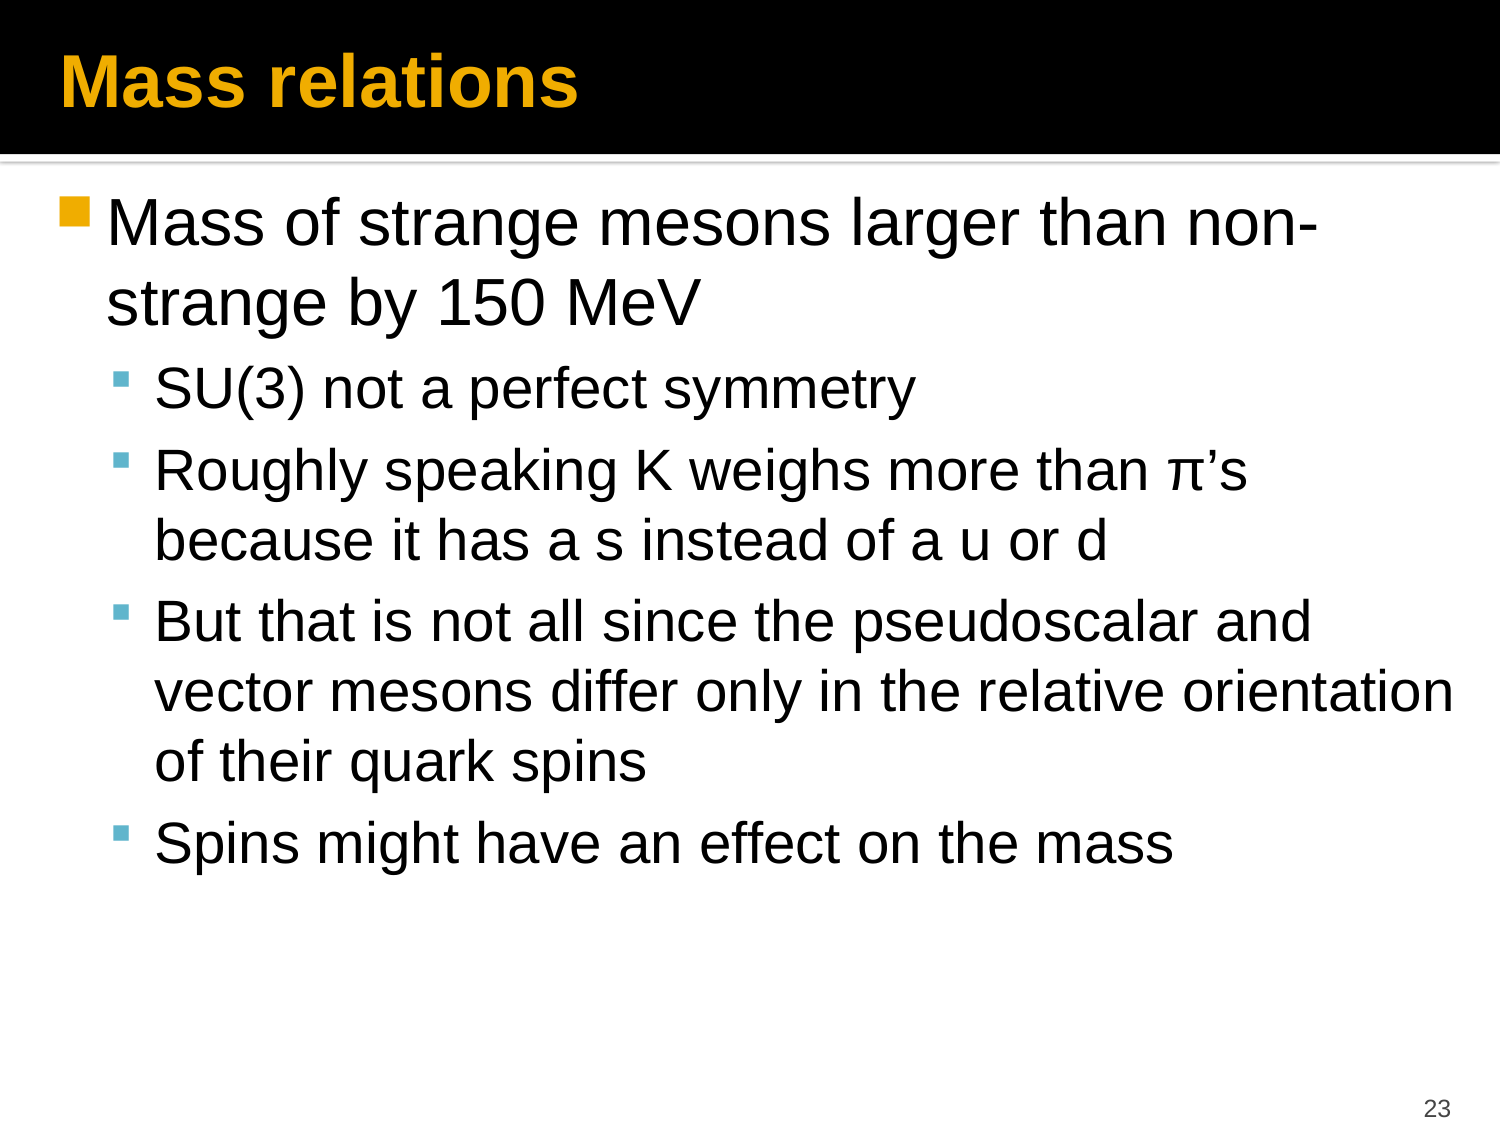

# Mass relations
Mass of strange mesons larger than non-strange by 150 MeV
SU(3) not a perfect symmetry
Roughly speaking K weighs more than π’s because it has a s instead of a u or d
But that is not all since the pseudoscalar and vector mesons differ only in the relative orientation of their quark spins
Spins might have an effect on the mass
23